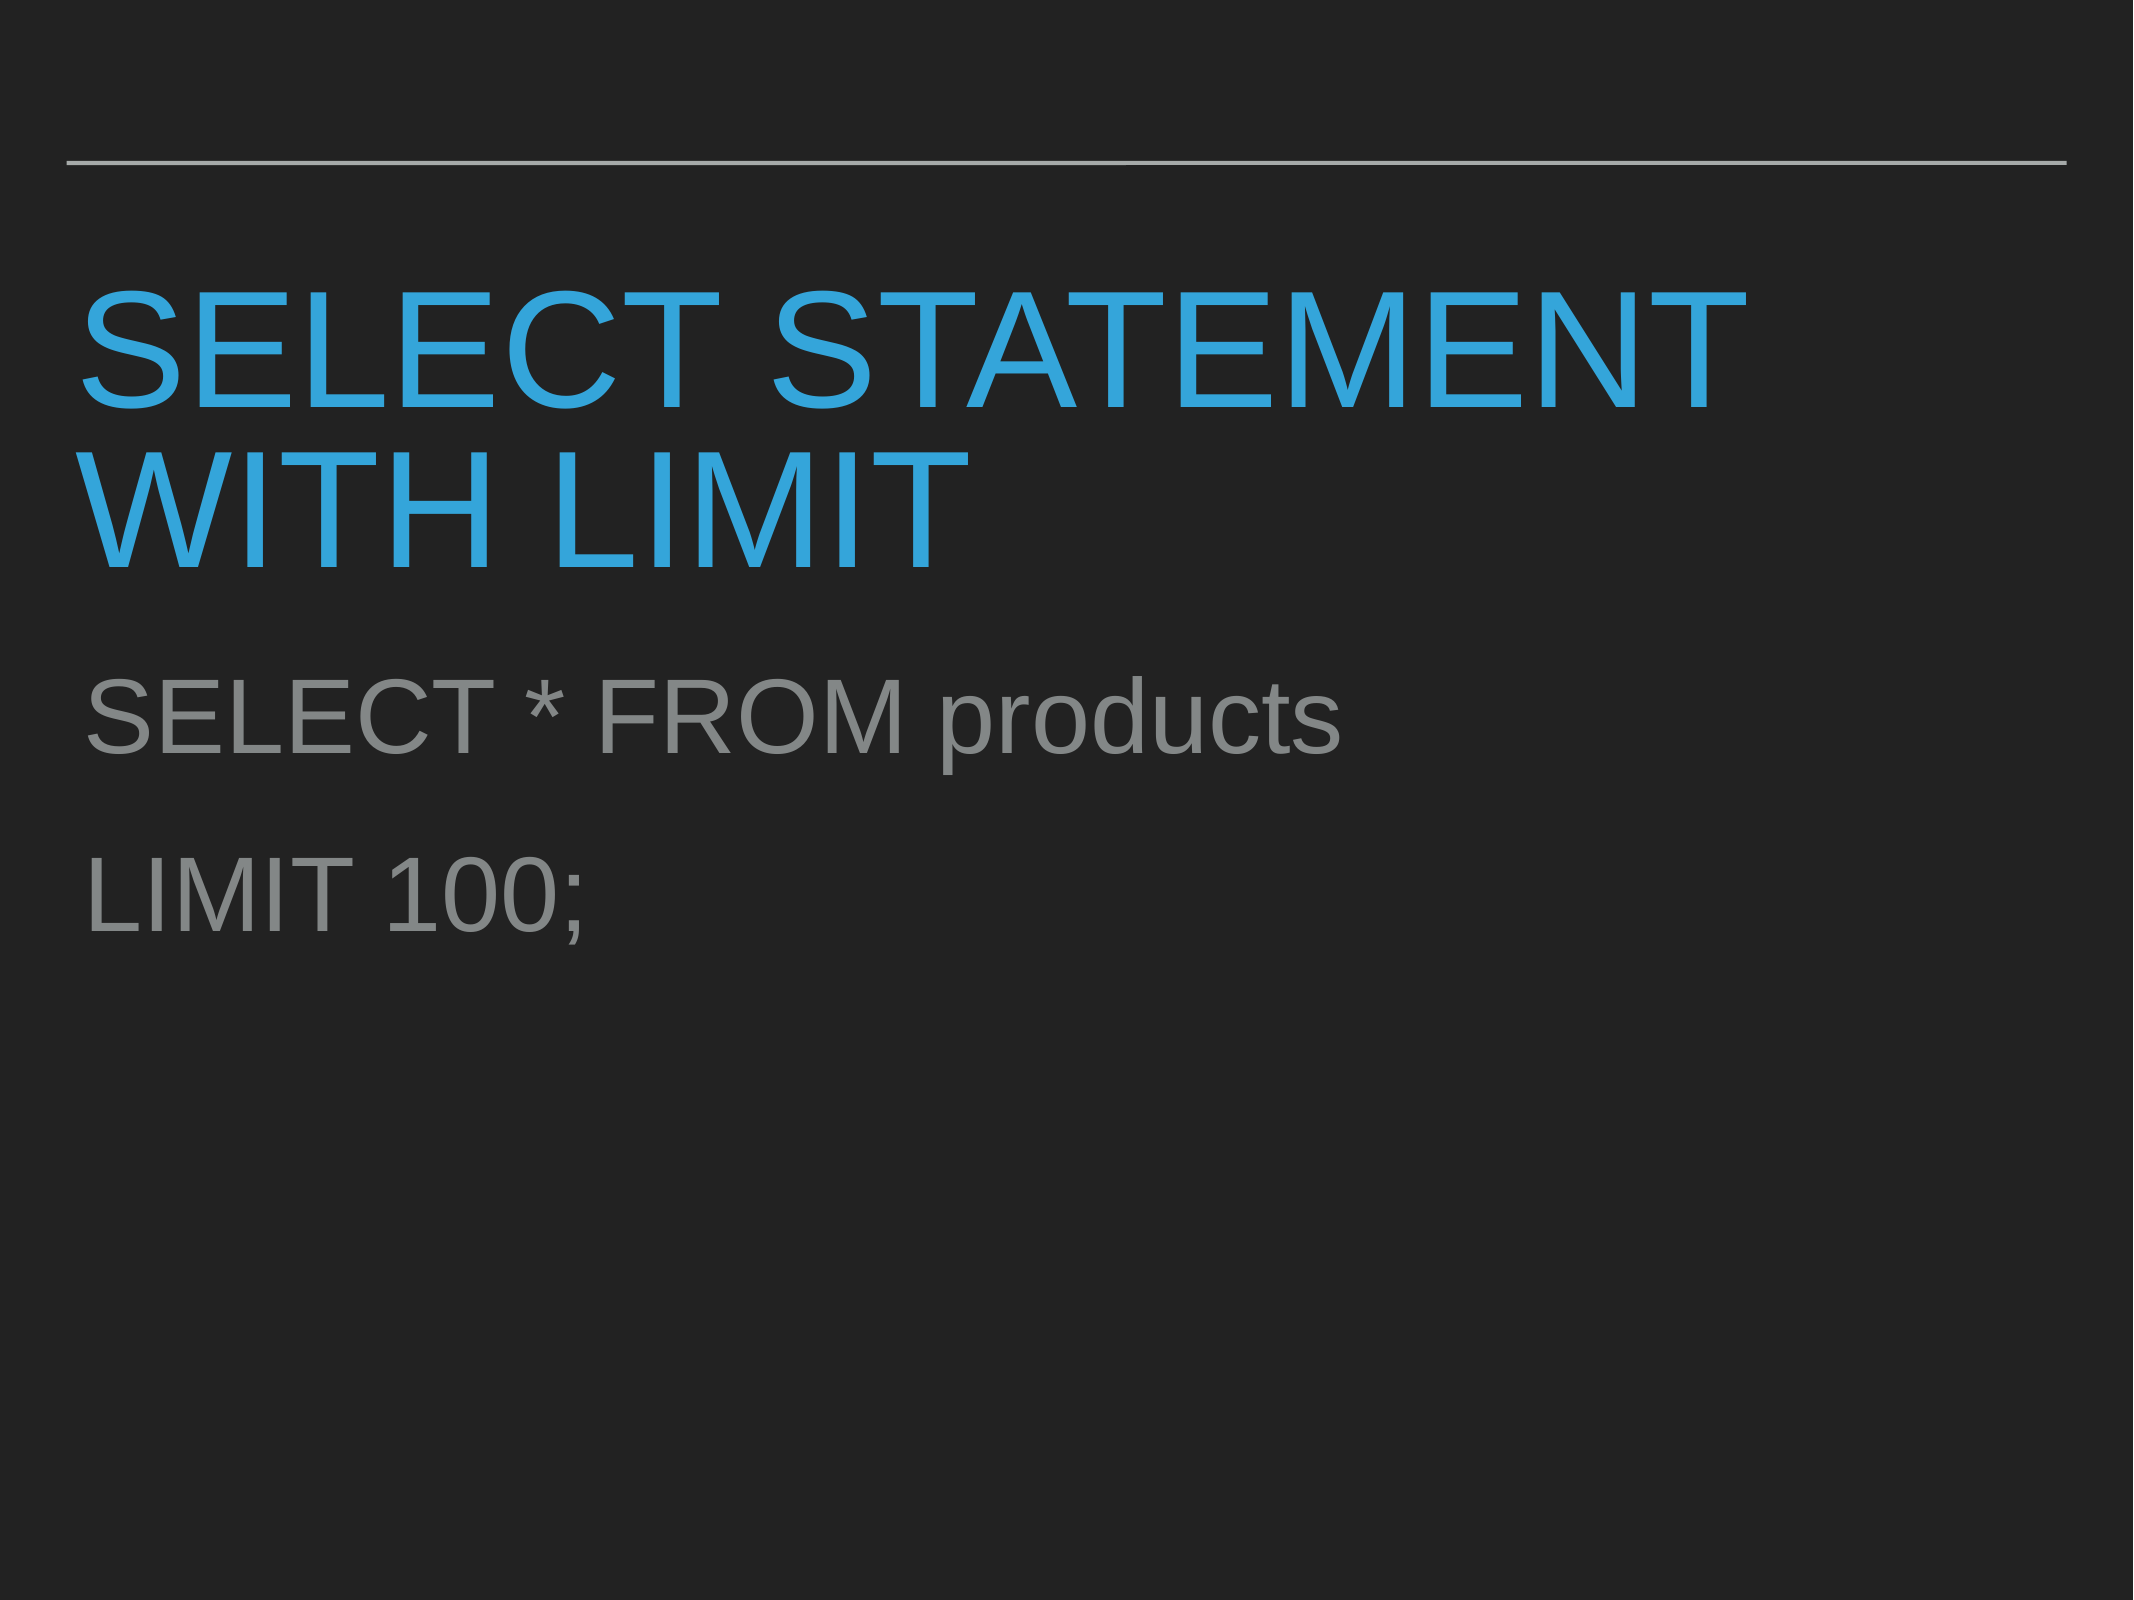

# Select Statement with Limit
SELECT * FROM products
LIMIT 100;